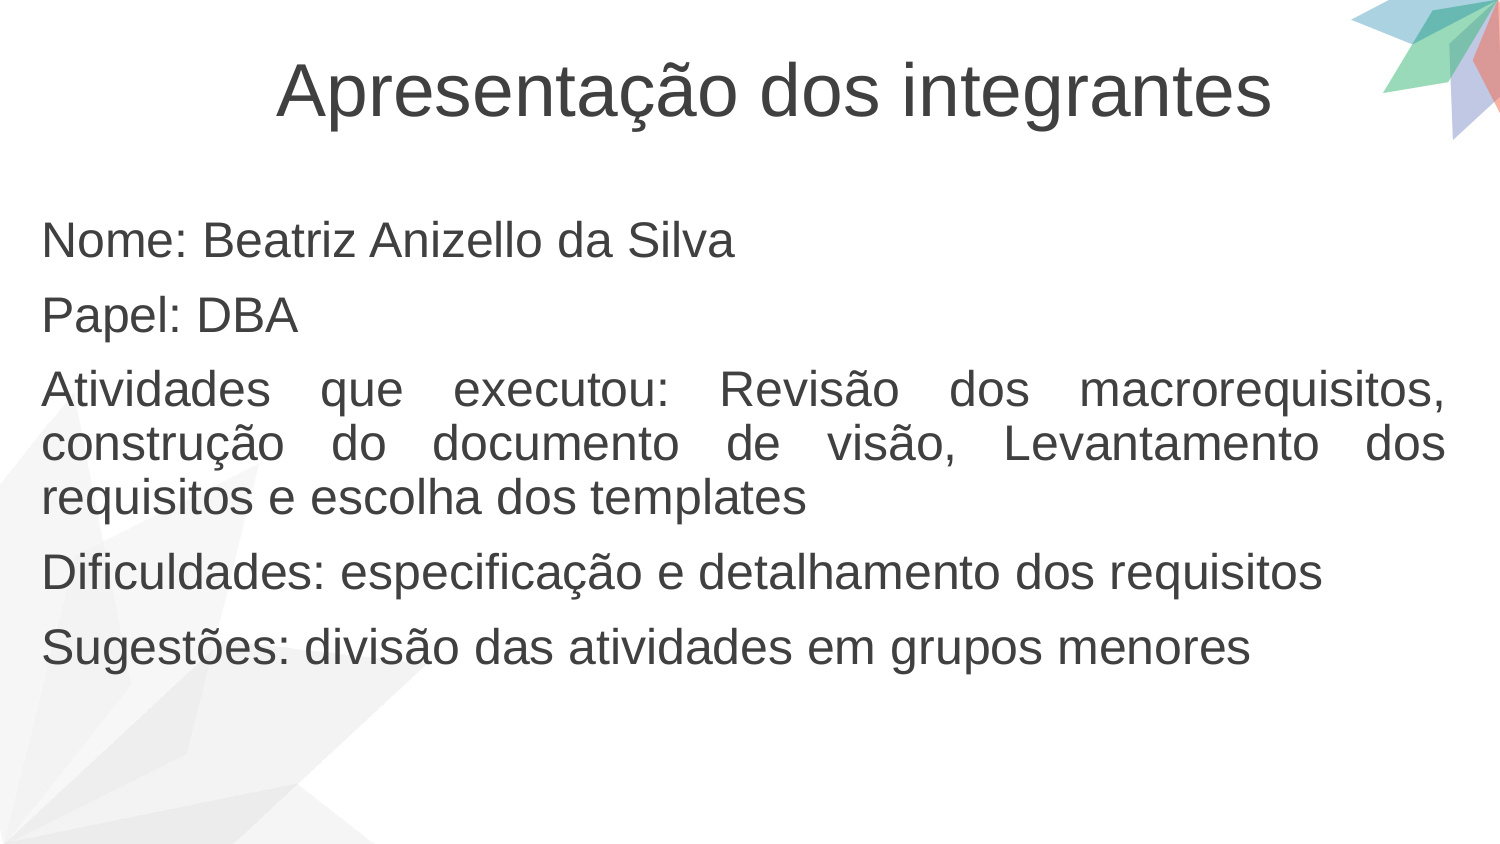

Apresentação dos integrantes
Nome: Beatriz Anizello da Silva
Papel: DBA
Atividades que executou: Revisão dos macrorequisitos, construção do documento de visão, Levantamento dos requisitos e escolha dos templates
Dificuldades: especificação e detalhamento dos requisitos
Sugestões: divisão das atividades em grupos menores